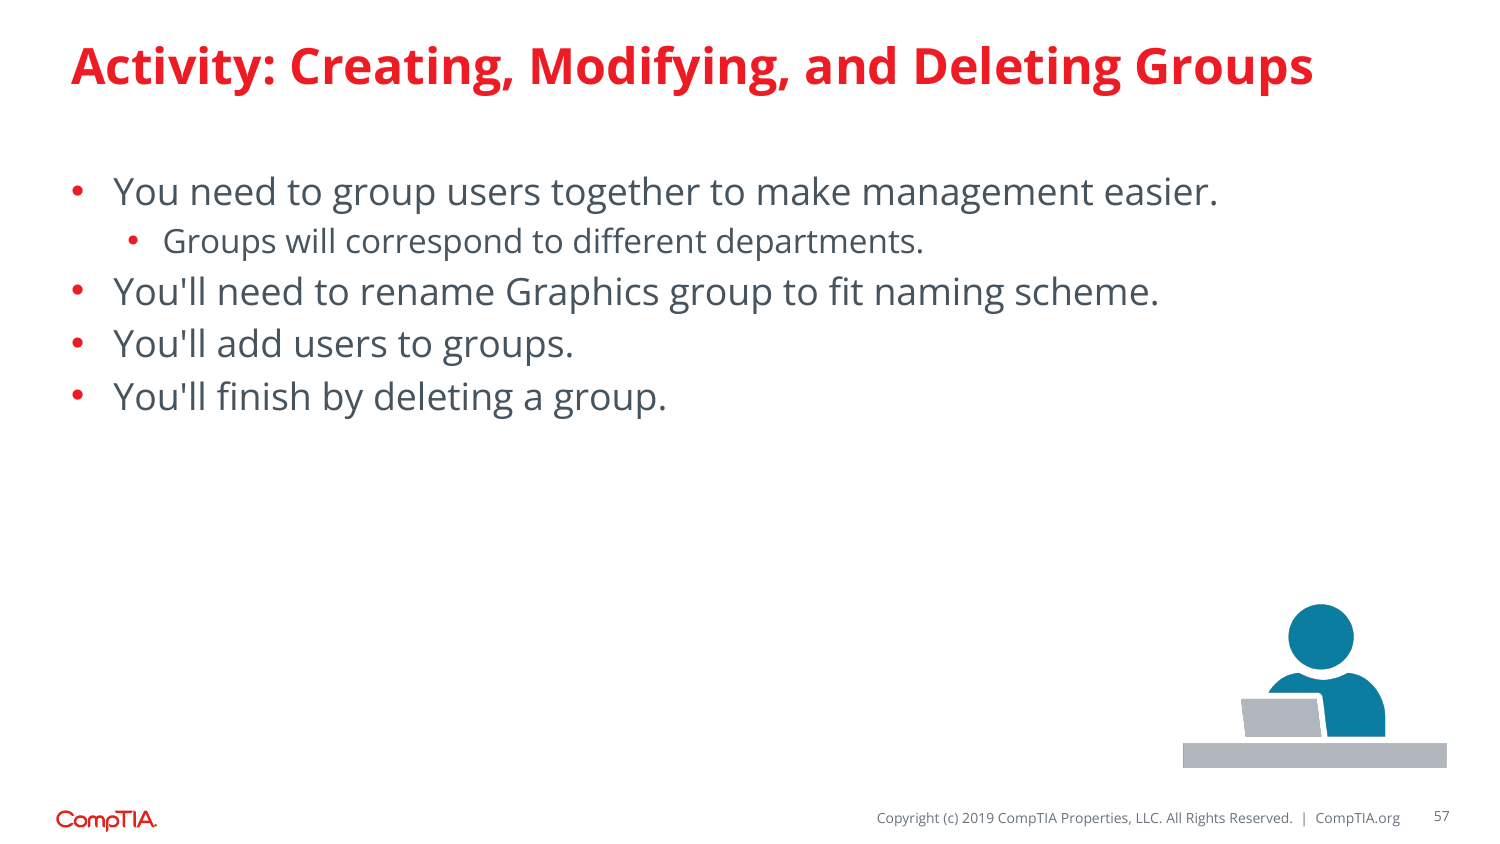

# Activity: Creating, Modifying, and Deleting Groups
You need to group users together to make management easier.
Groups will correspond to different departments.
You'll need to rename Graphics group to fit naming scheme.
You'll add users to groups.
You'll finish by deleting a group.
57